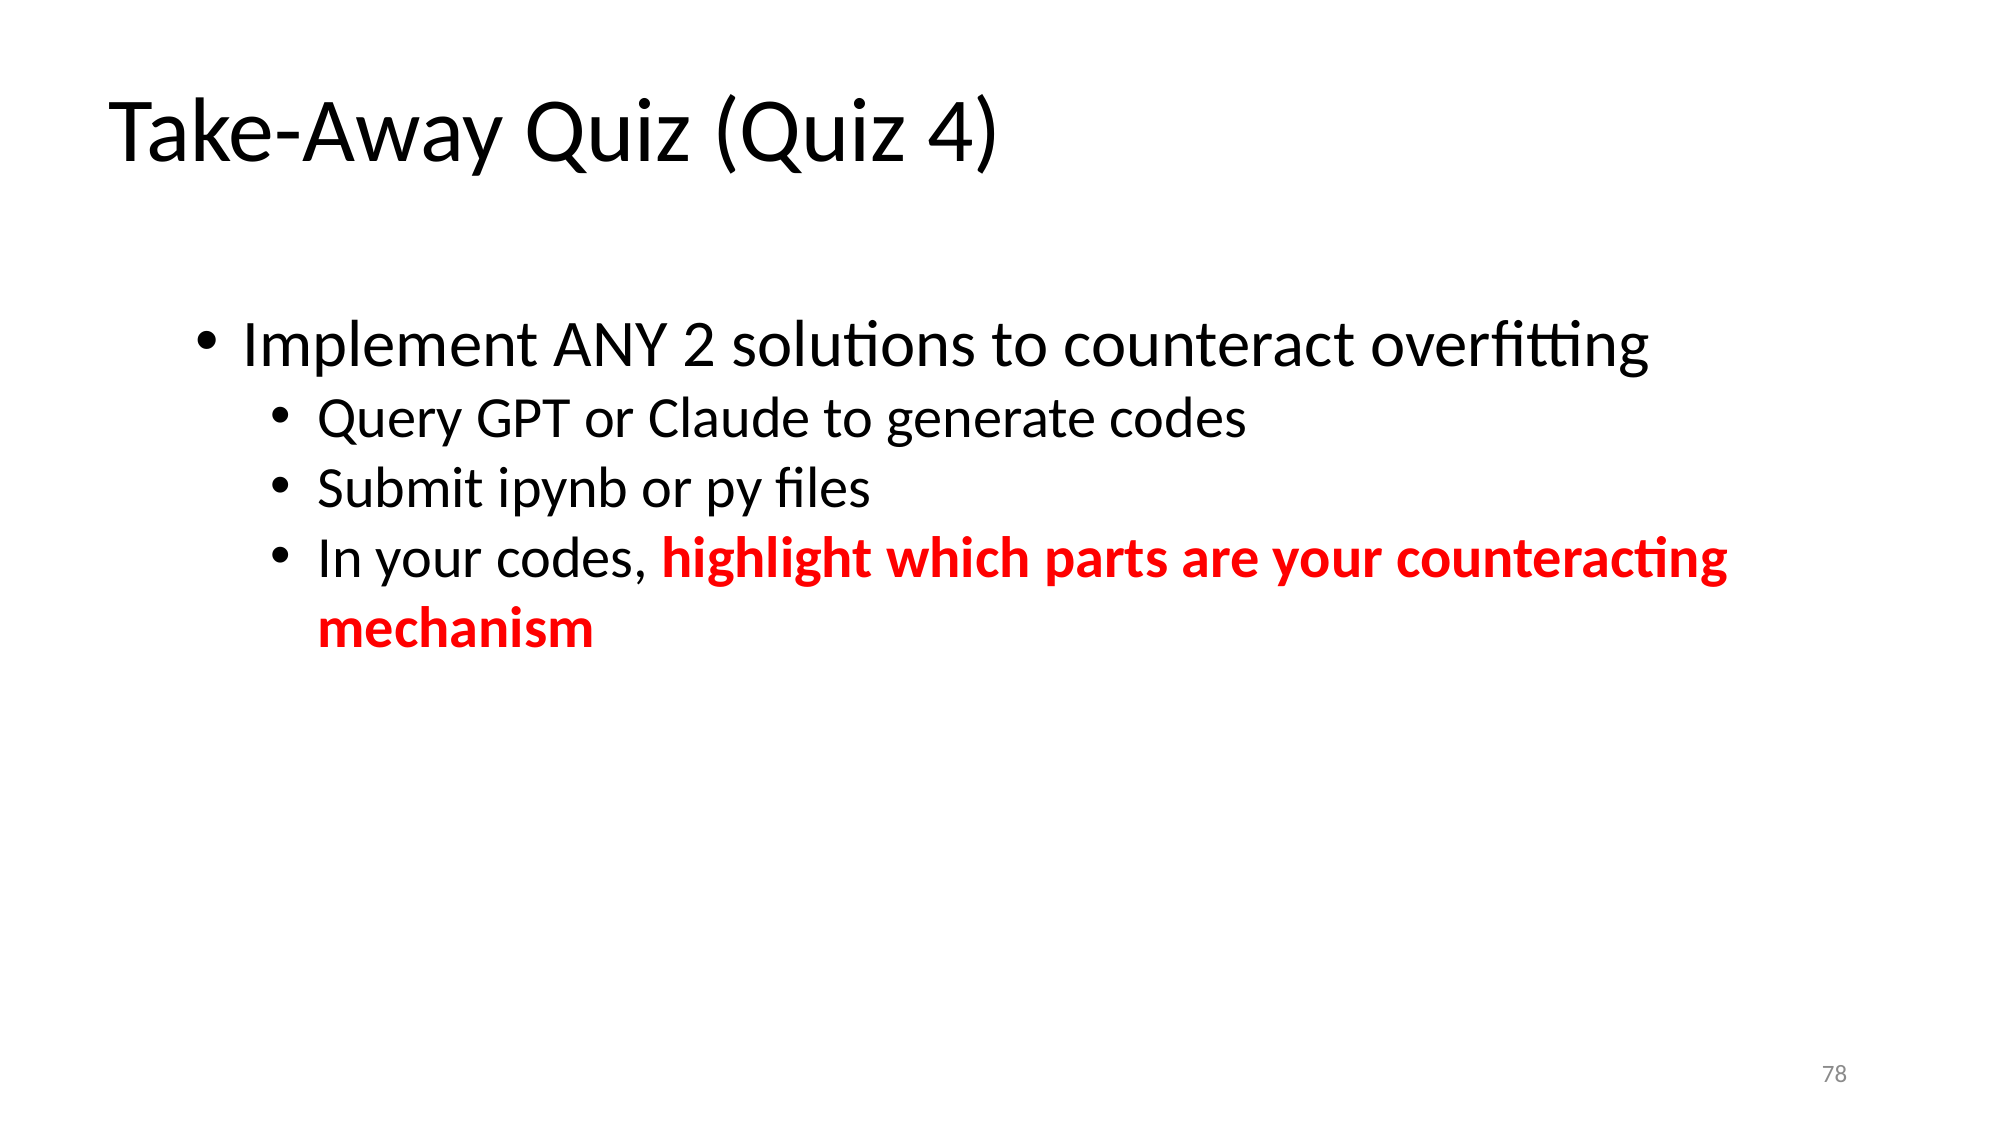

Take-Away Quiz (Quiz 4)
Implement ANY 2 solutions to counteract overfitting
Query GPT or Claude to generate codes
Submit ipynb or py files
In your codes, highlight which parts are your counteracting mechanism
78